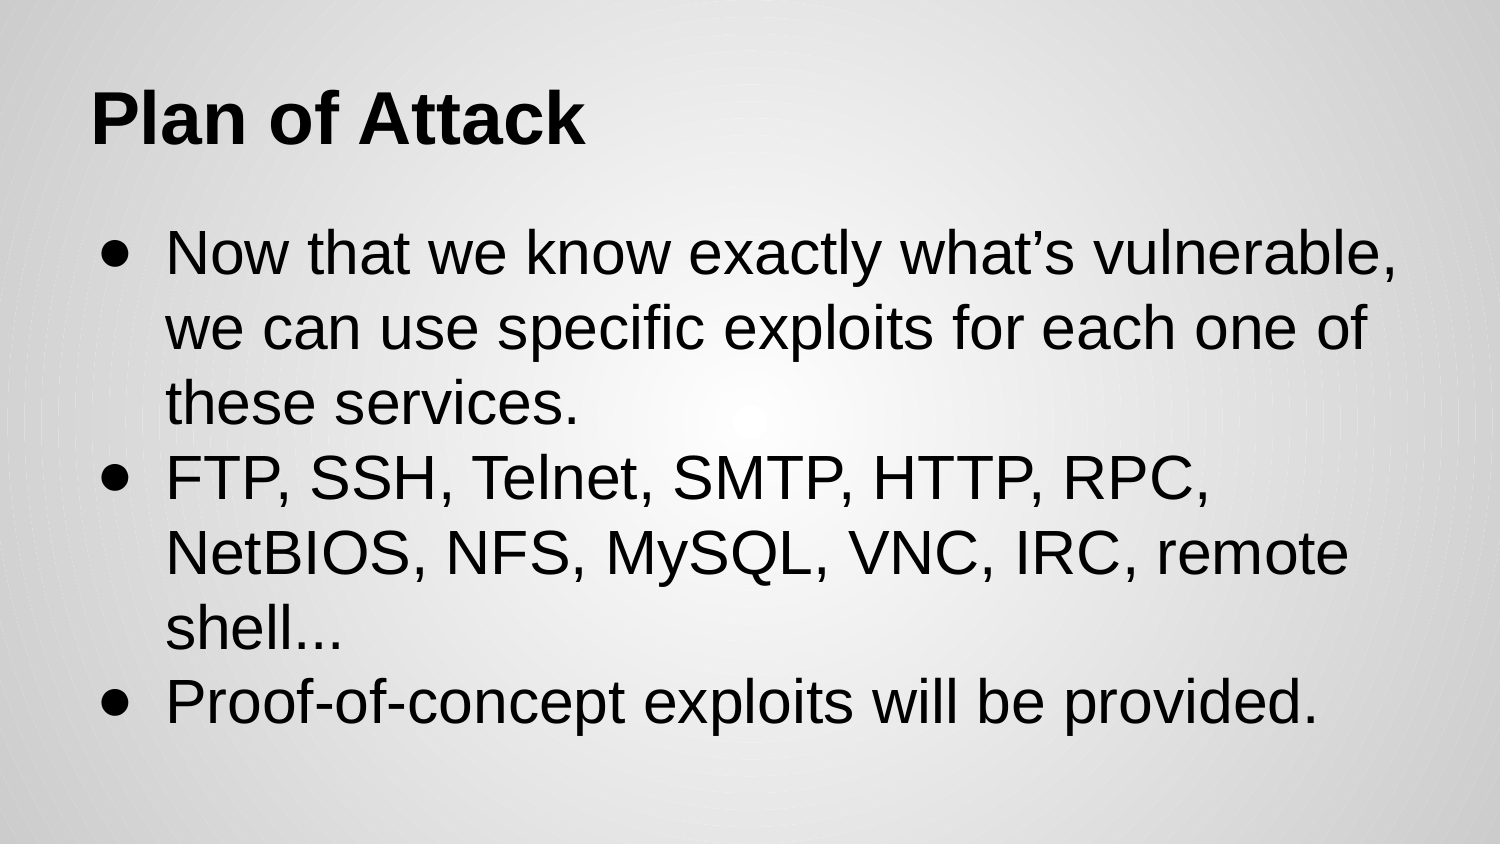

# Plan of Attack
Now that we know exactly what’s vulnerable, we can use specific exploits for each one of these services.
FTP, SSH, Telnet, SMTP, HTTP, RPC, NetBIOS, NFS, MySQL, VNC, IRC, remote shell...
Proof-of-concept exploits will be provided.